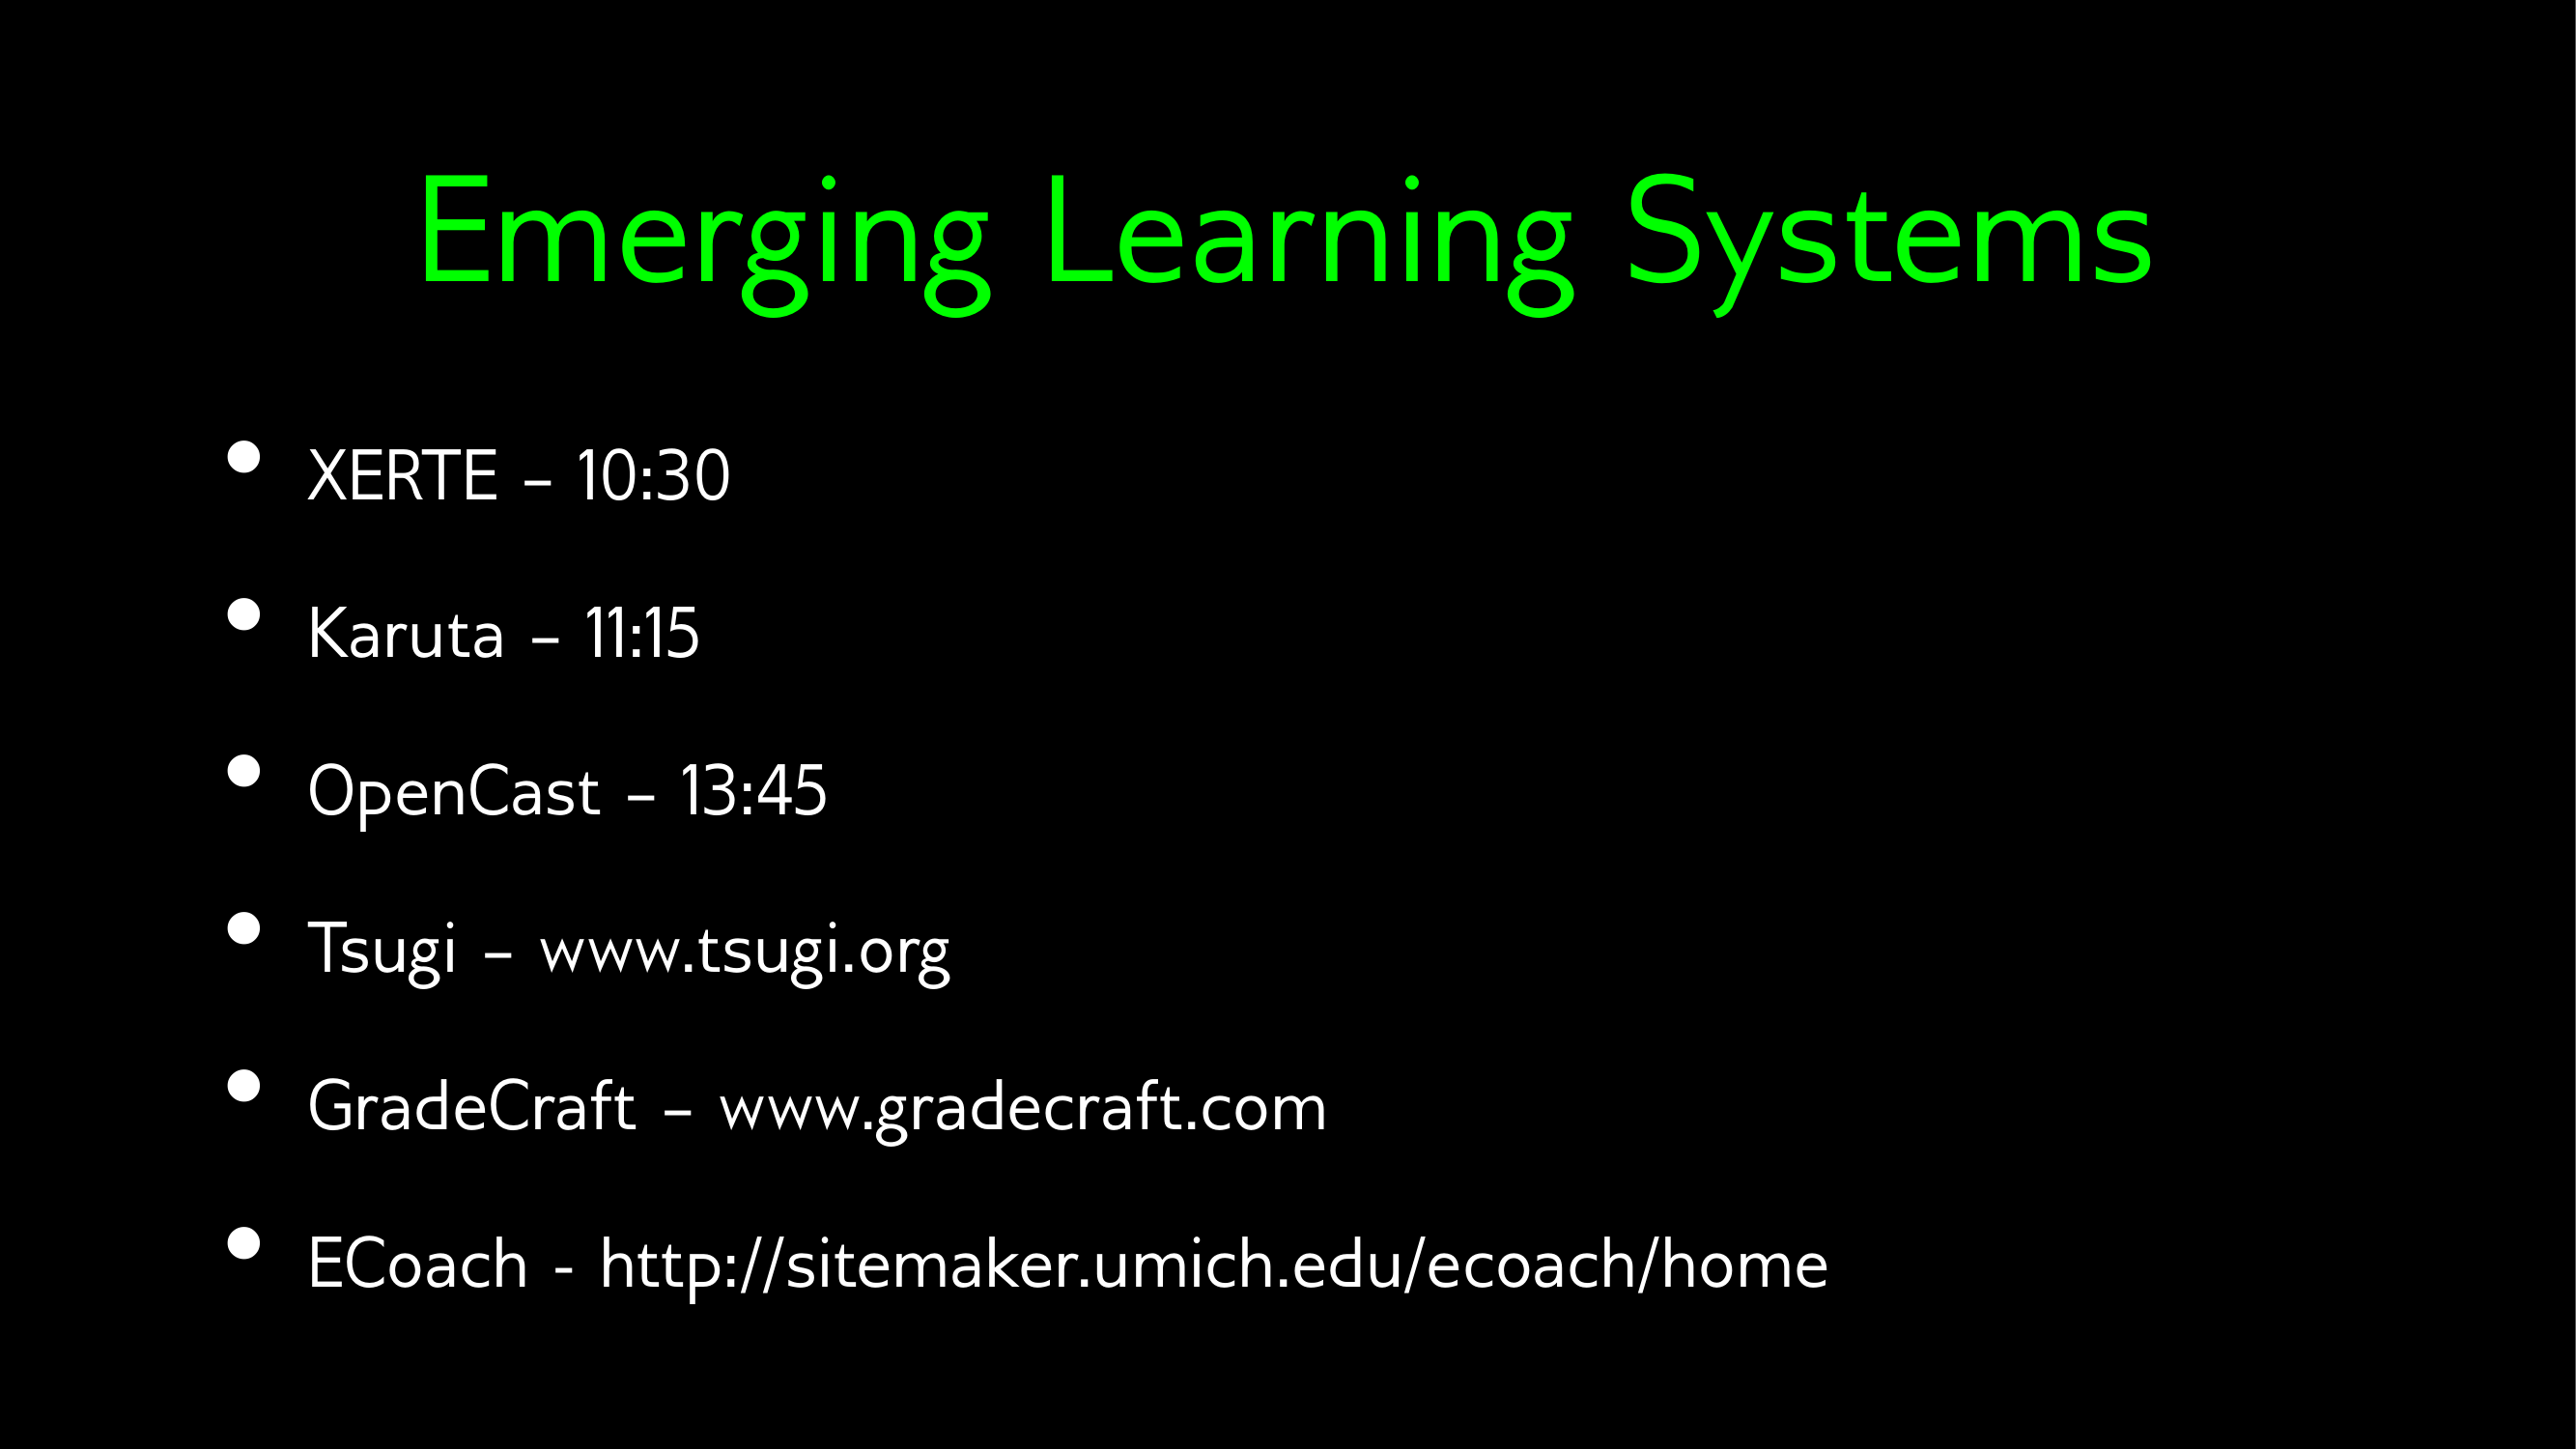

# Emerging Learning Systems
XERTE – 10:30
Karuta – 11:15
OpenCast – 13:45
Tsugi – www.tsugi.org
GradeCraft – www.gradecraft.com
ECoach - http://sitemaker.umich.edu/ecoach/home